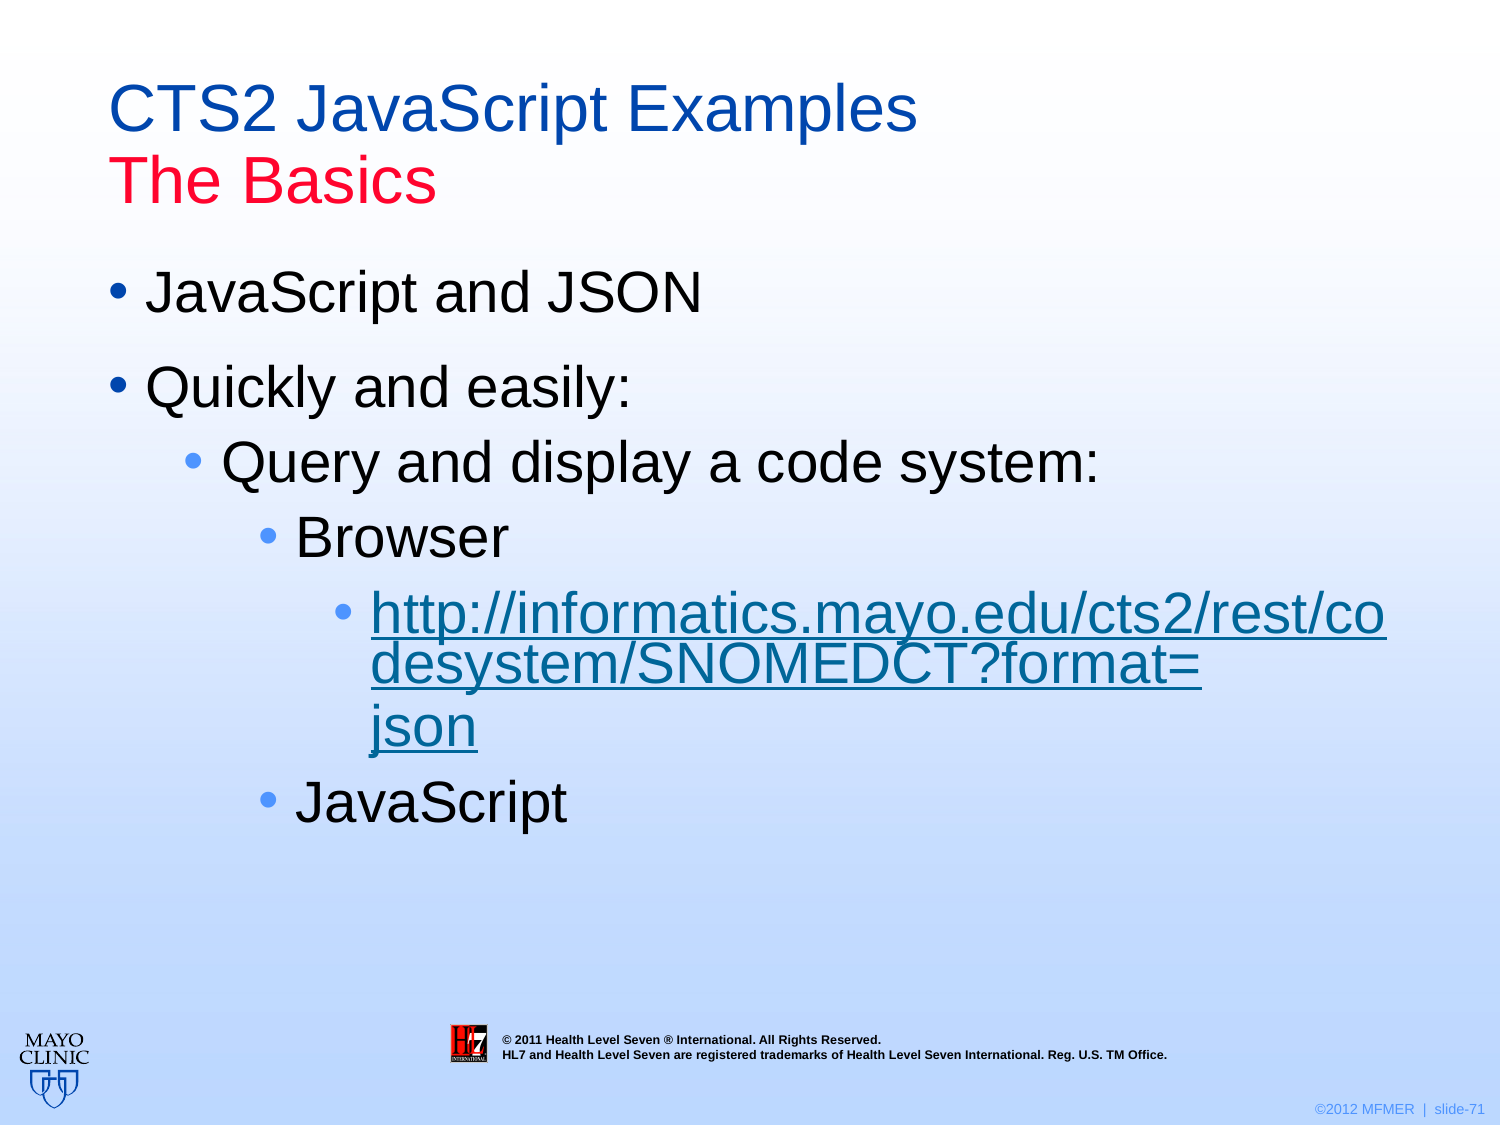

# CTS2 JavaScript Examples The Basics
JavaScript and JSON
Quickly and easily:
Query and display a code system:
Browser
http://informatics.mayo.edu/cts2/rest/codesystem/SNOMEDCT?format=json
JavaScript